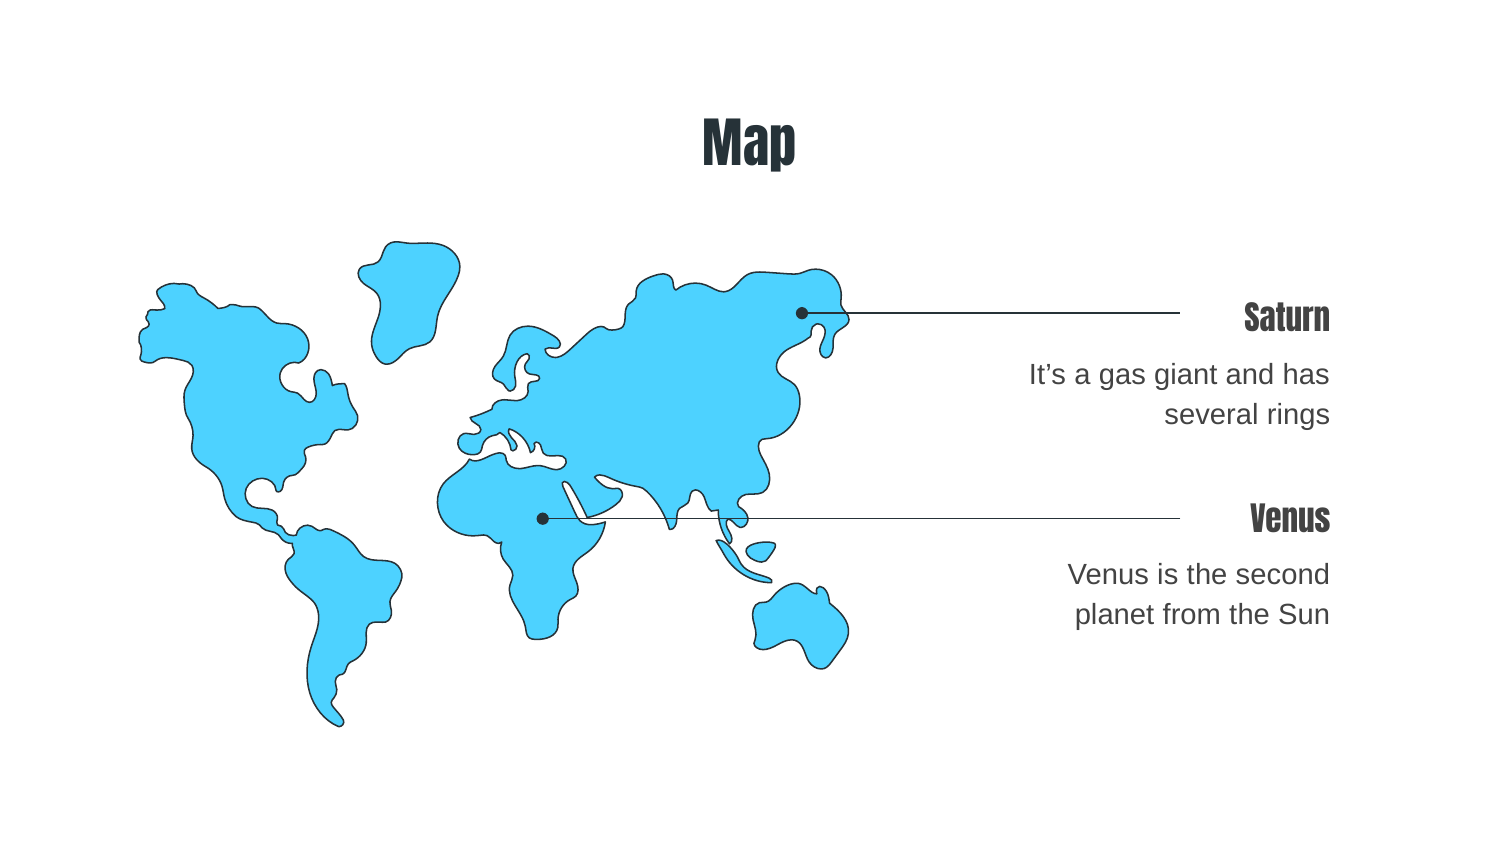

# Map

Saturn
It’s a gas giant and has several rings
Venus
Venus is the second planet from the Sun